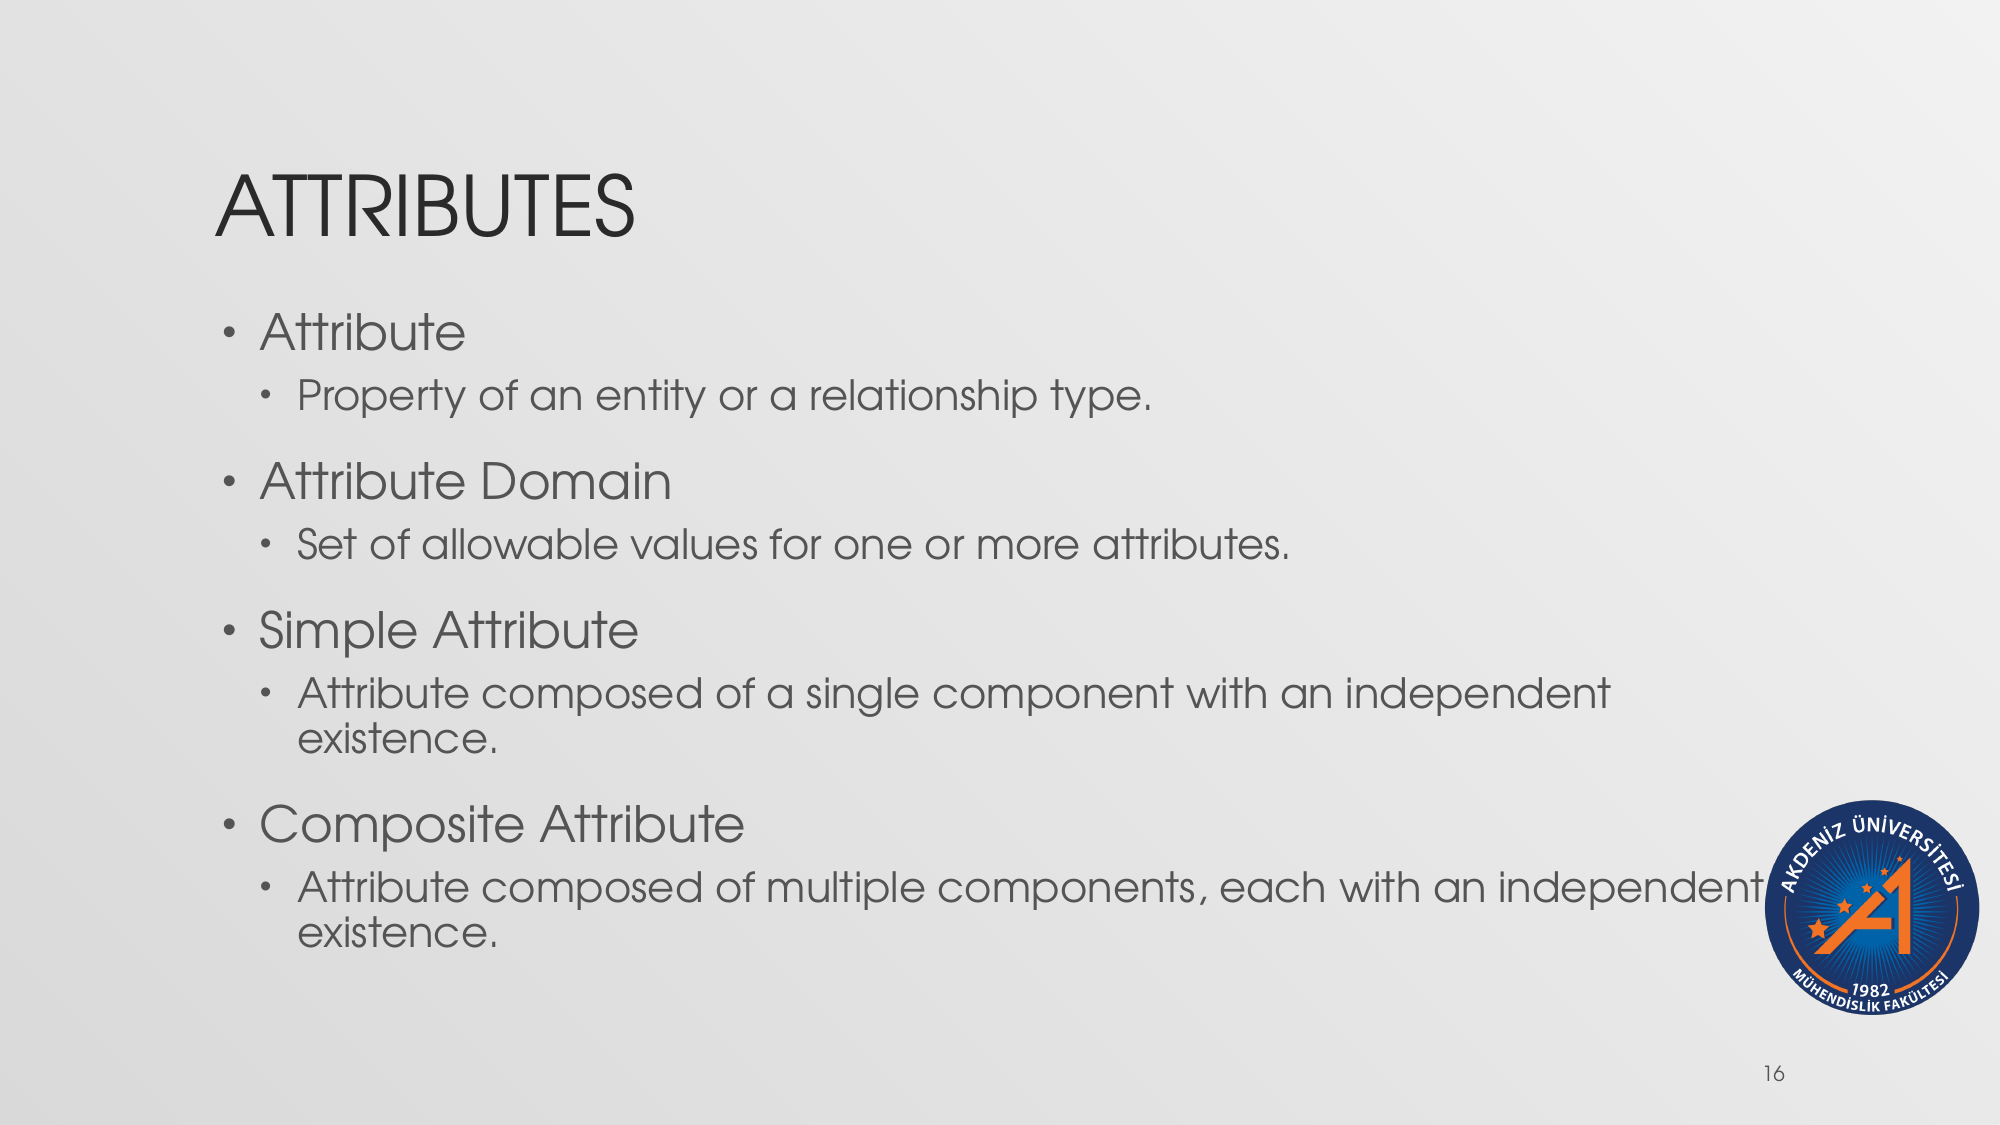

# Attributes
Attribute
Property of an entity or a relationship type.
Attribute Domain
Set of allowable values for one or more attributes.
Simple Attribute
Attribute composed of a single component with an independent existence.
Composite Attribute
Attribute composed of multiple components, each with an independent existence.

16